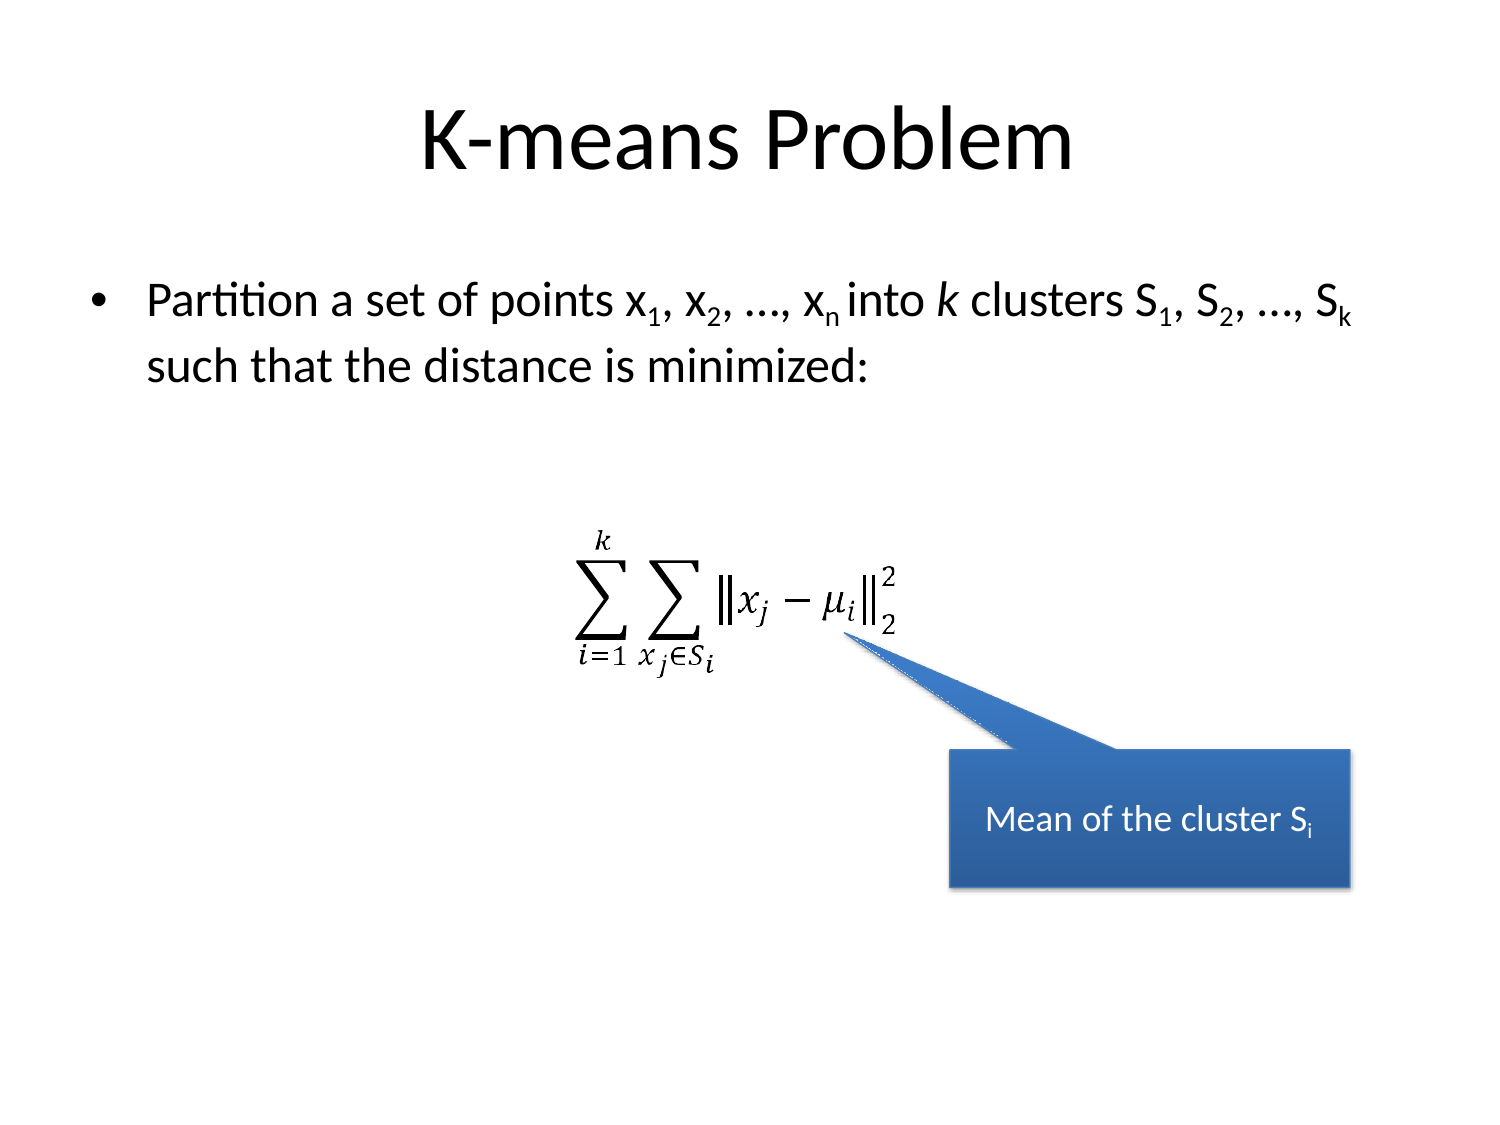

# K-means Problem
Partition a set of points x1, x2, …, xn into k clusters S1, S2, …, Sk  such that the distance is minimized:

Mean of the cluster Si